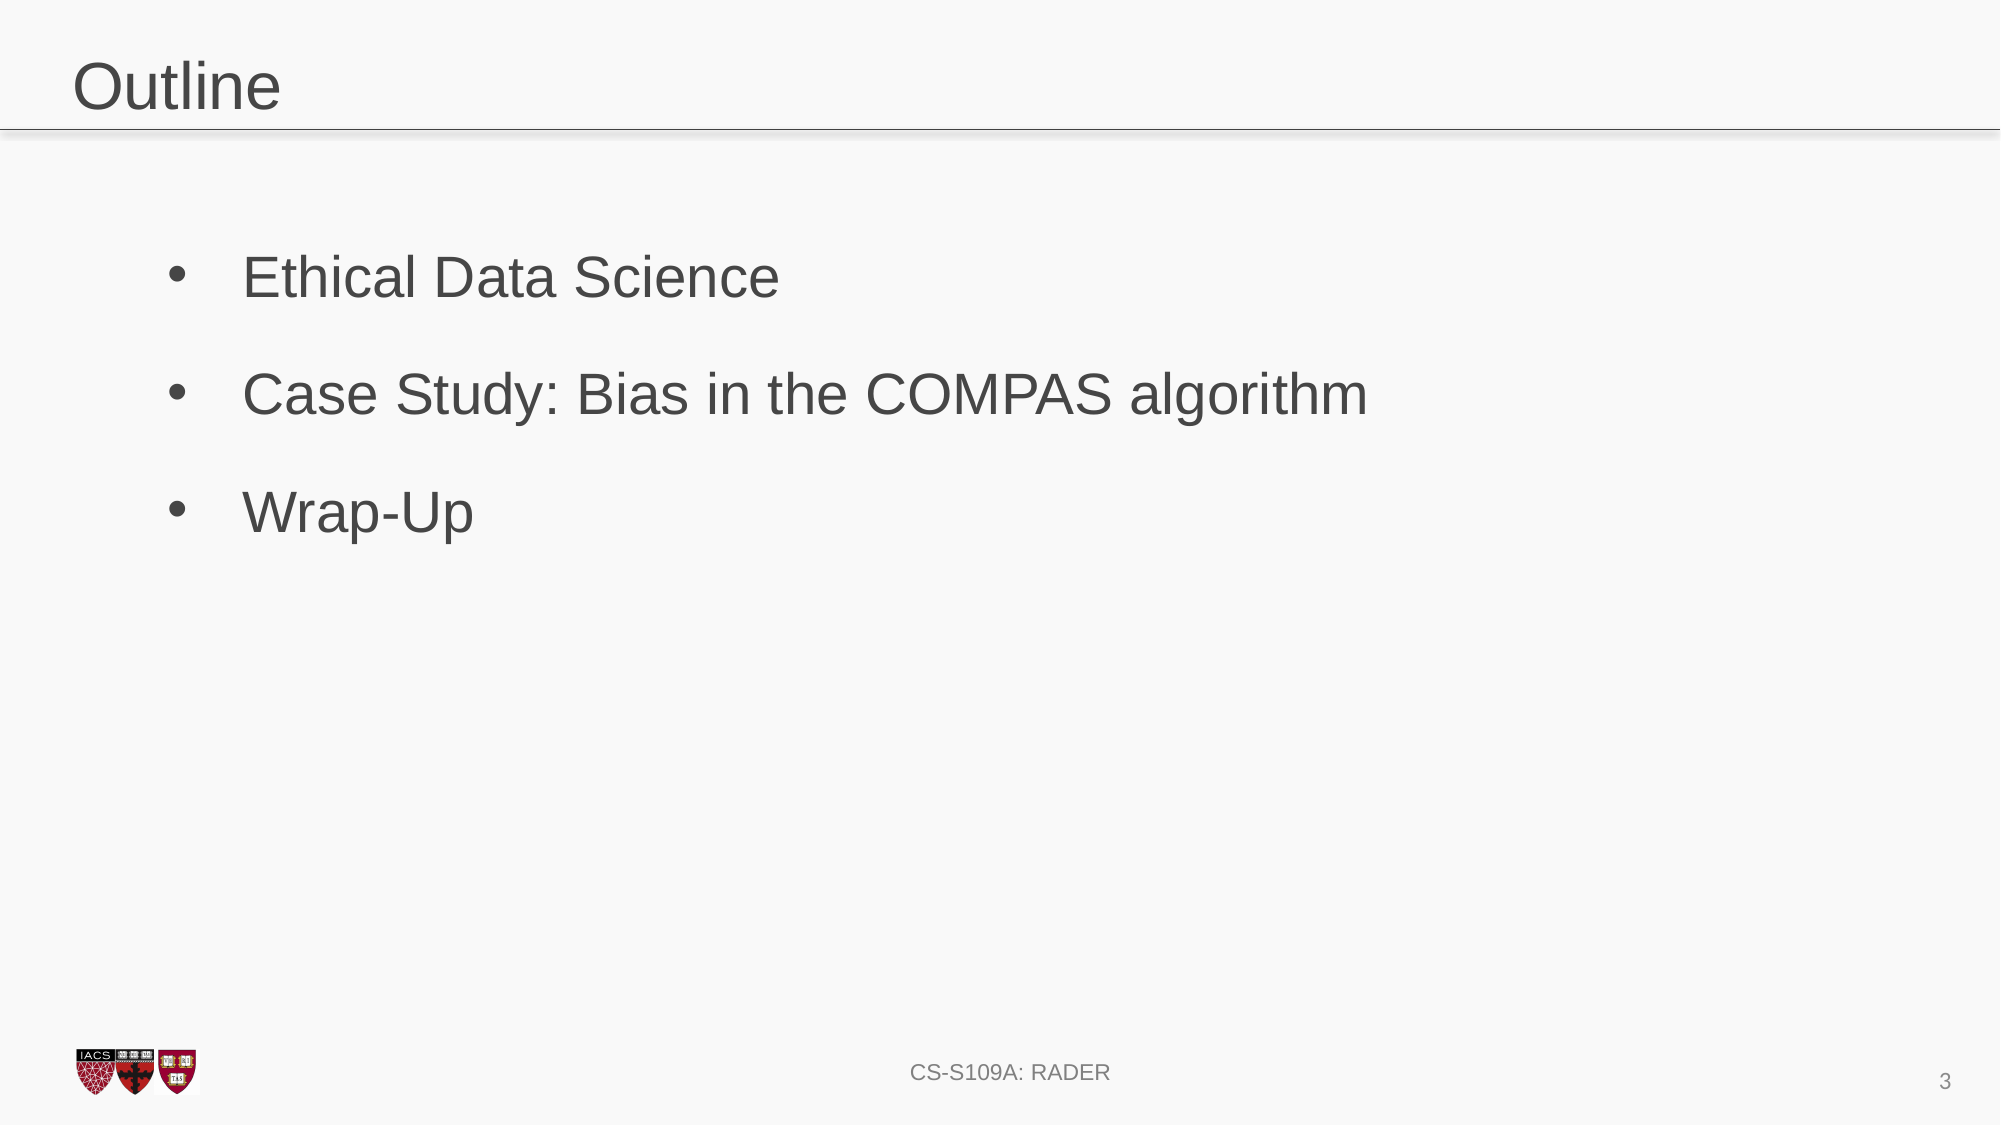

# Outline
Ethical Data Science
Case Study: Bias in the COMPAS algorithm
Wrap-Up

3